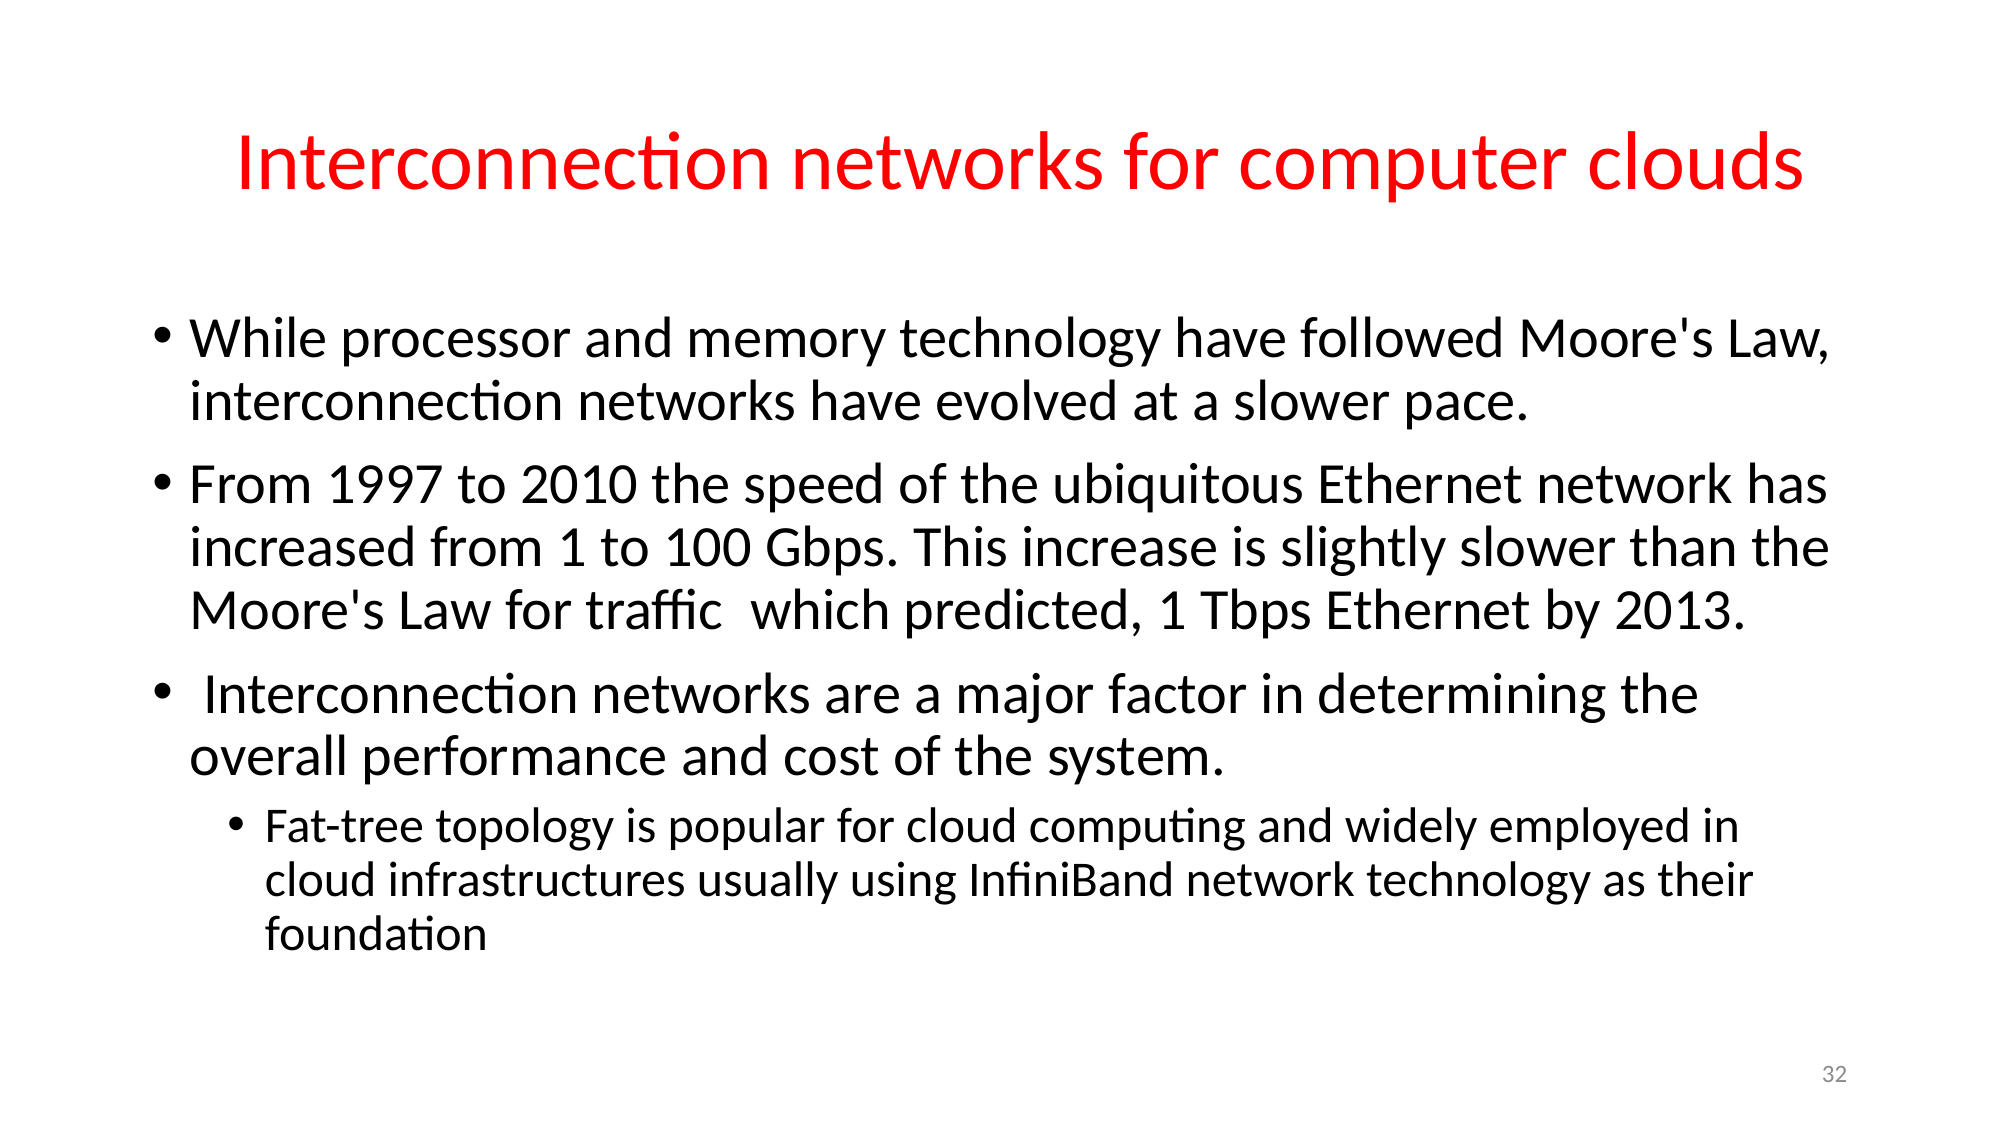

# Interconnection networks for computer clouds
While processor and memory technology have followed Moore's Law,  interconnection networks have evolved at a slower pace.
From 1997 to 2010 the speed of the ubiquitous Ethernet network has increased from 1 to 100 Gbps. This increase is slightly slower than the  Moore's Law for traffic  which predicted, 1 Tbps Ethernet by 2013.
 Interconnection networks are a major factor in determining the overall performance and cost of the system.
Fat-tree topology is popular for cloud computing and widely employed in cloud infrastructures usually using InfiniBand network technology as their foundation
32